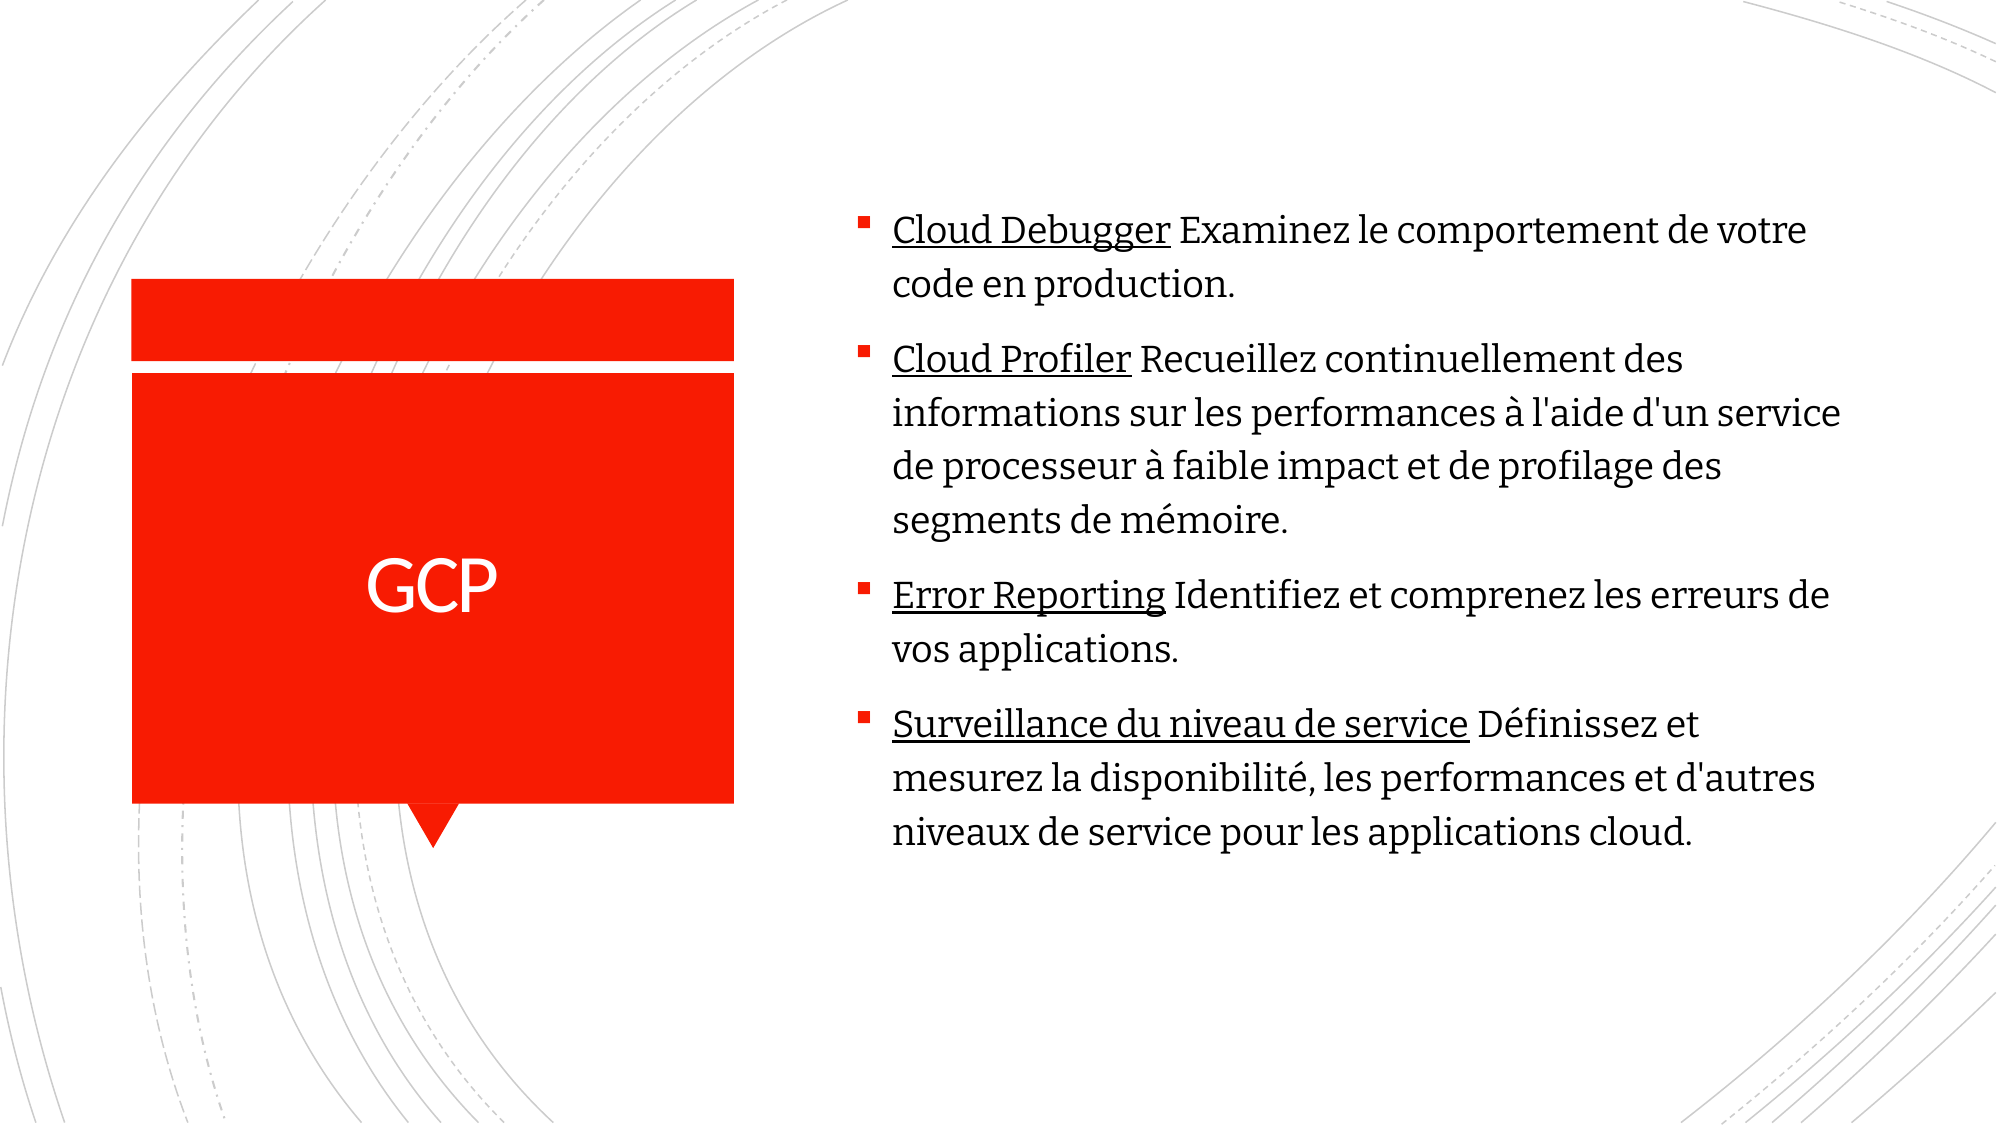

Cloud Debugger Examinez le comportement de votre code en production.
Cloud Profiler Recueillez continuellement des informations sur les performances à l'aide d'un service de processeur à faible impact et de profilage des segments de mémoire.
Error Reporting Identifiez et comprenez les erreurs de vos applications.
Surveillance du niveau de service Définissez et mesurez la disponibilité, les performances et d'autres niveaux de service pour les applications cloud.

# GCP